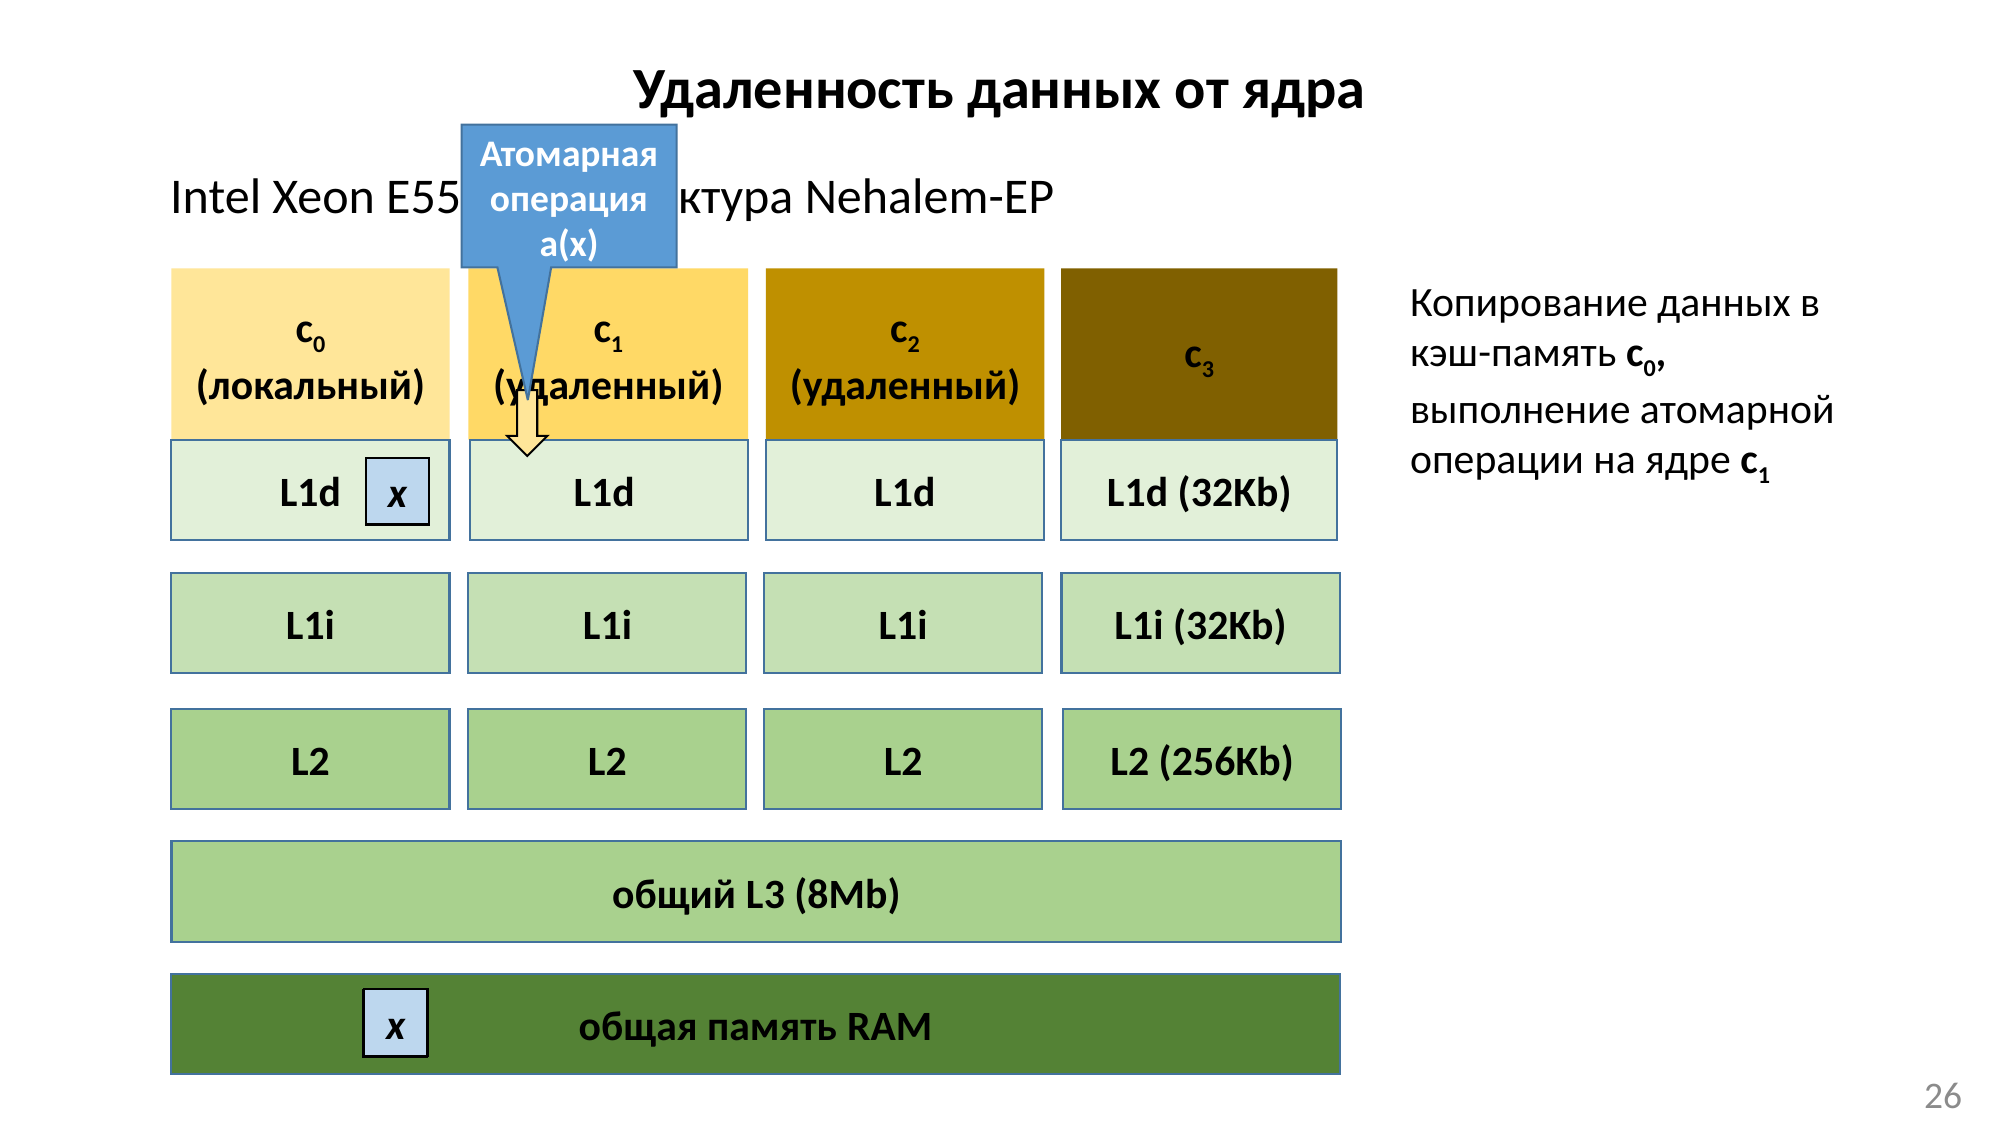

Удаленность данных от ядра
Атомарная операция
a(x)
Intel Xeon E5540, архитектура Nehalem-EP

Копирование данных в кэш-память c0,
выполнение атомарной операции на ядре c1

c0
(локальный)
c1
(удаленный)
c2
(удаленный)
c3

L1d
L1d (32Kb)
L1d
L1d
x
L1i
L1i
L1i
L1i (32Kb)
L2
L2
L2
L2 (256Kb)
общий L3 (8Mb)
общая память RAM
x
x
26